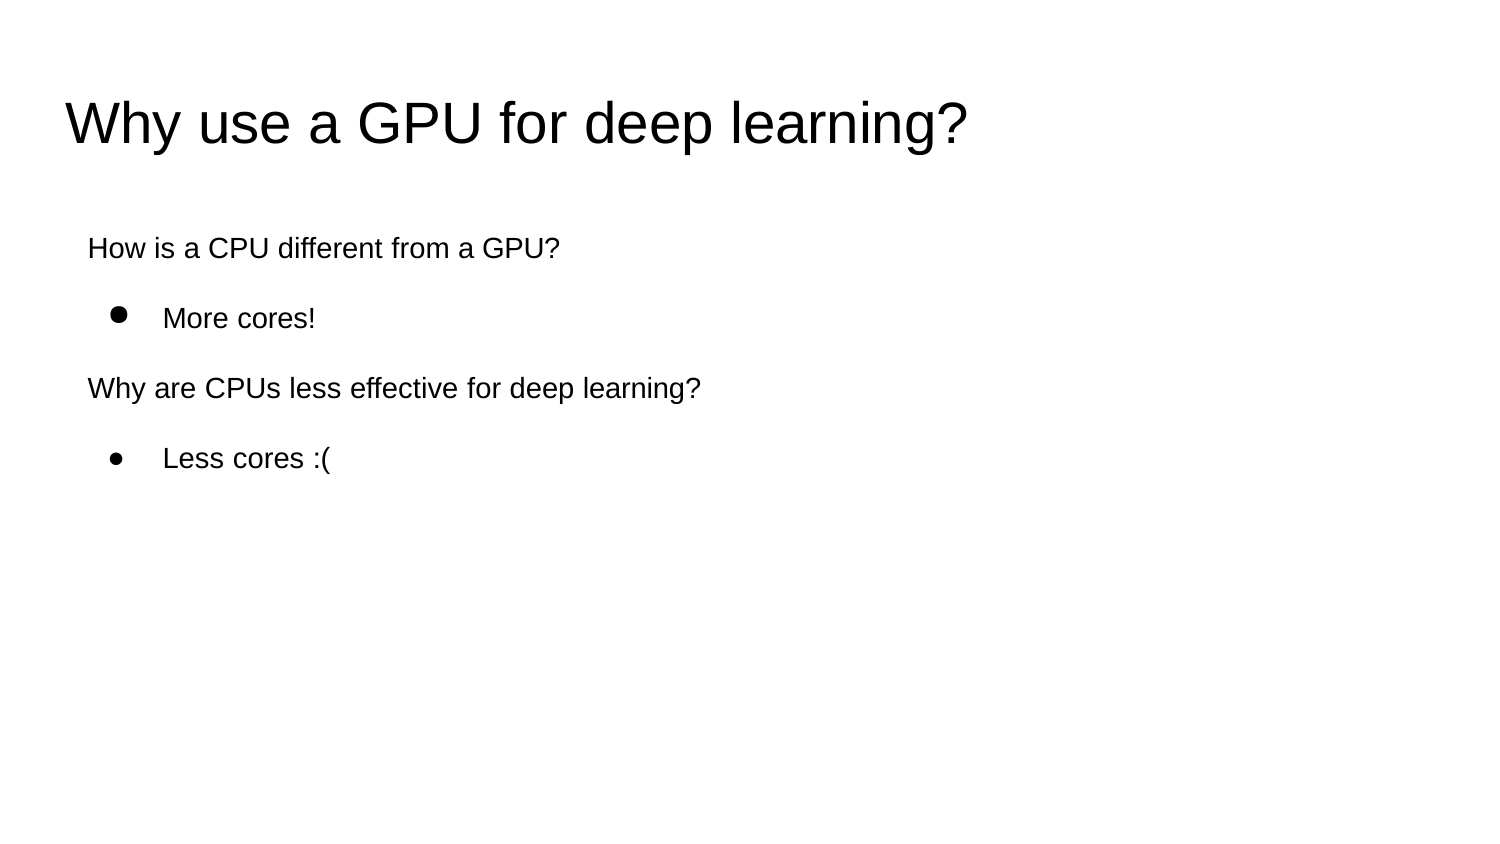

# Why use a GPU for deep learning?
How is a CPU different from a GPU?

More cores!

Why are CPUs less effective for deep learning?

Less cores :(